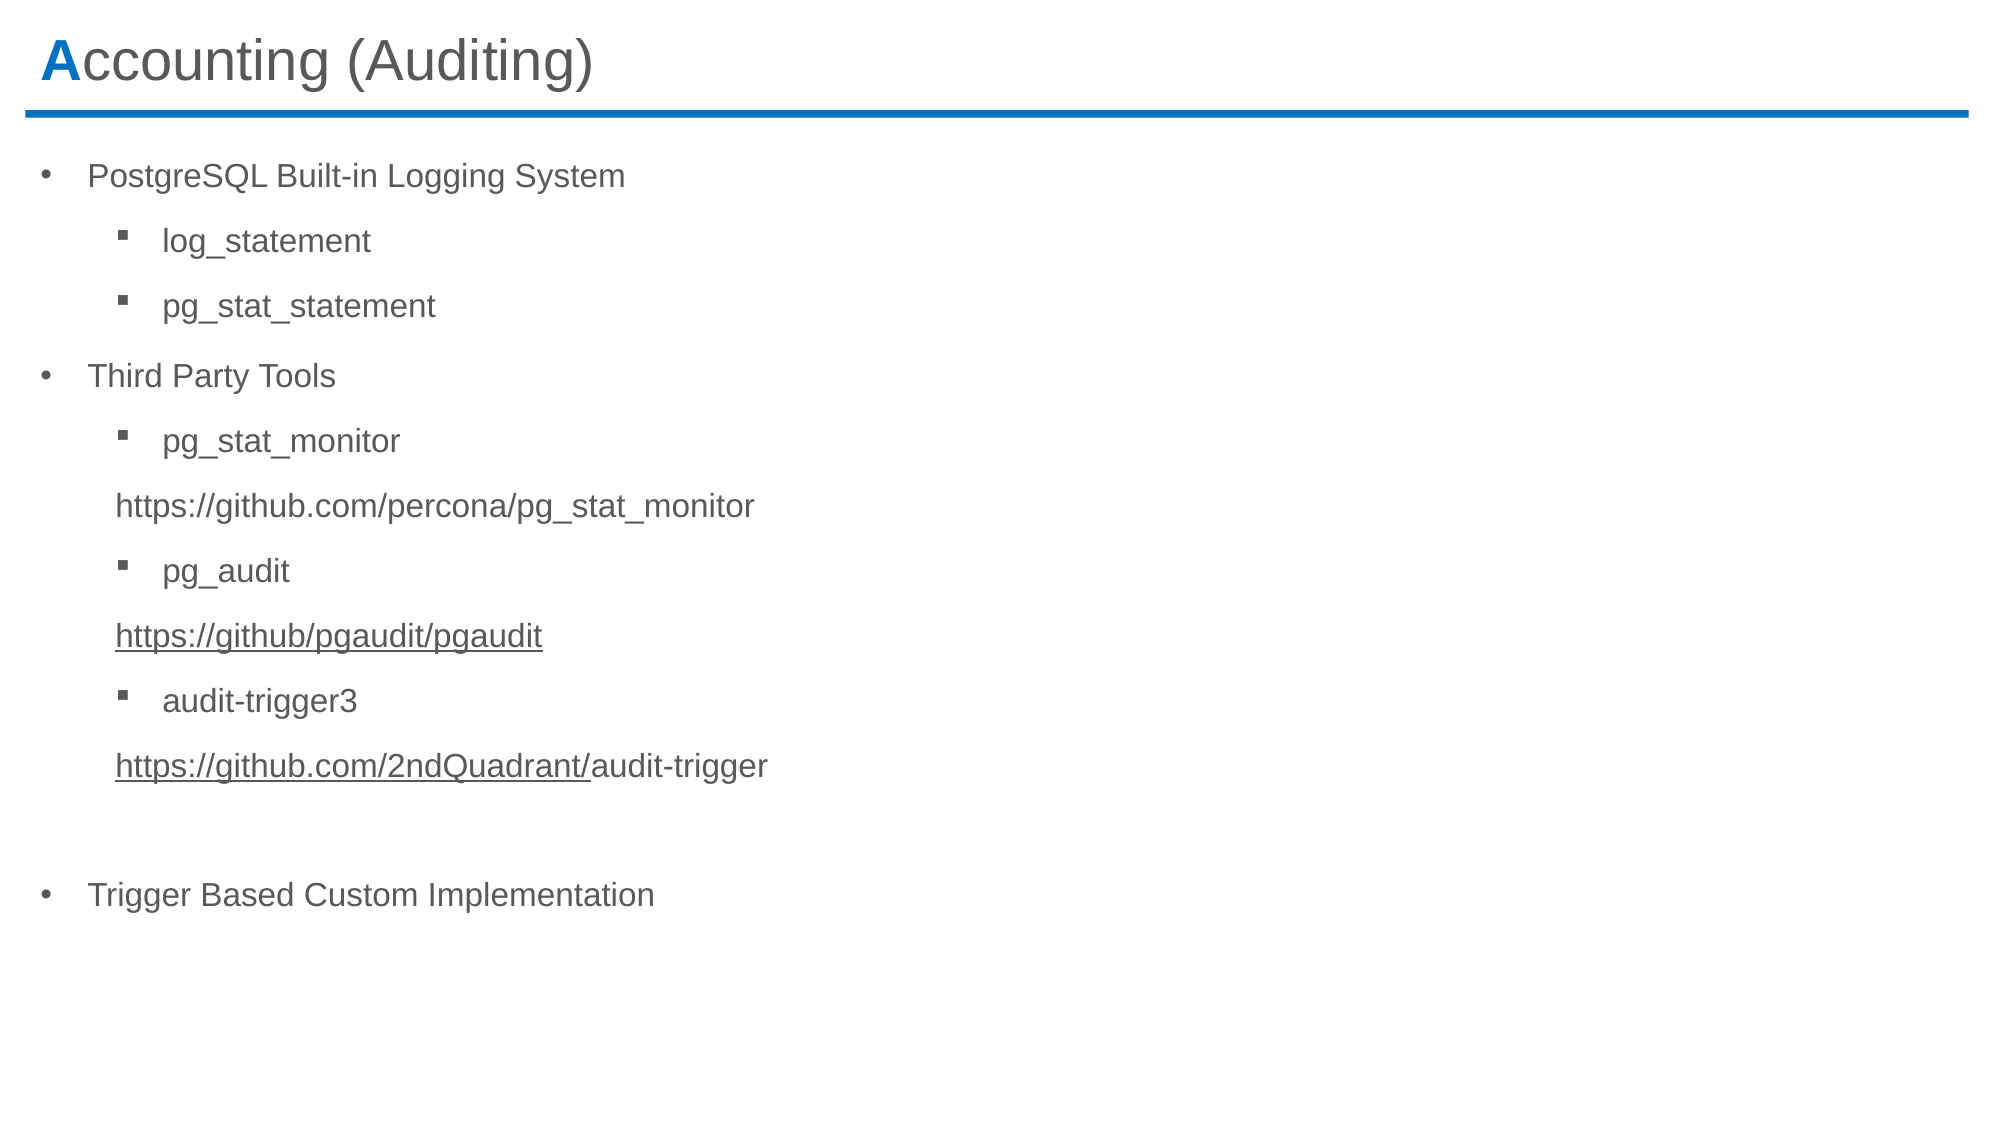

# Accounting (Auditing)
PostgreSQL Built-in Logging System
log_statement
pg_stat_statement
Third Party Tools
pg_stat_monitor
https://github.com/percona/pg_stat_monitor
pg_audit
https://github/pgaudit/pgaudit
audit-trigger3
https://github.com/2ndQuadrant/audit-trigger

Trigger Based Custom Implementation